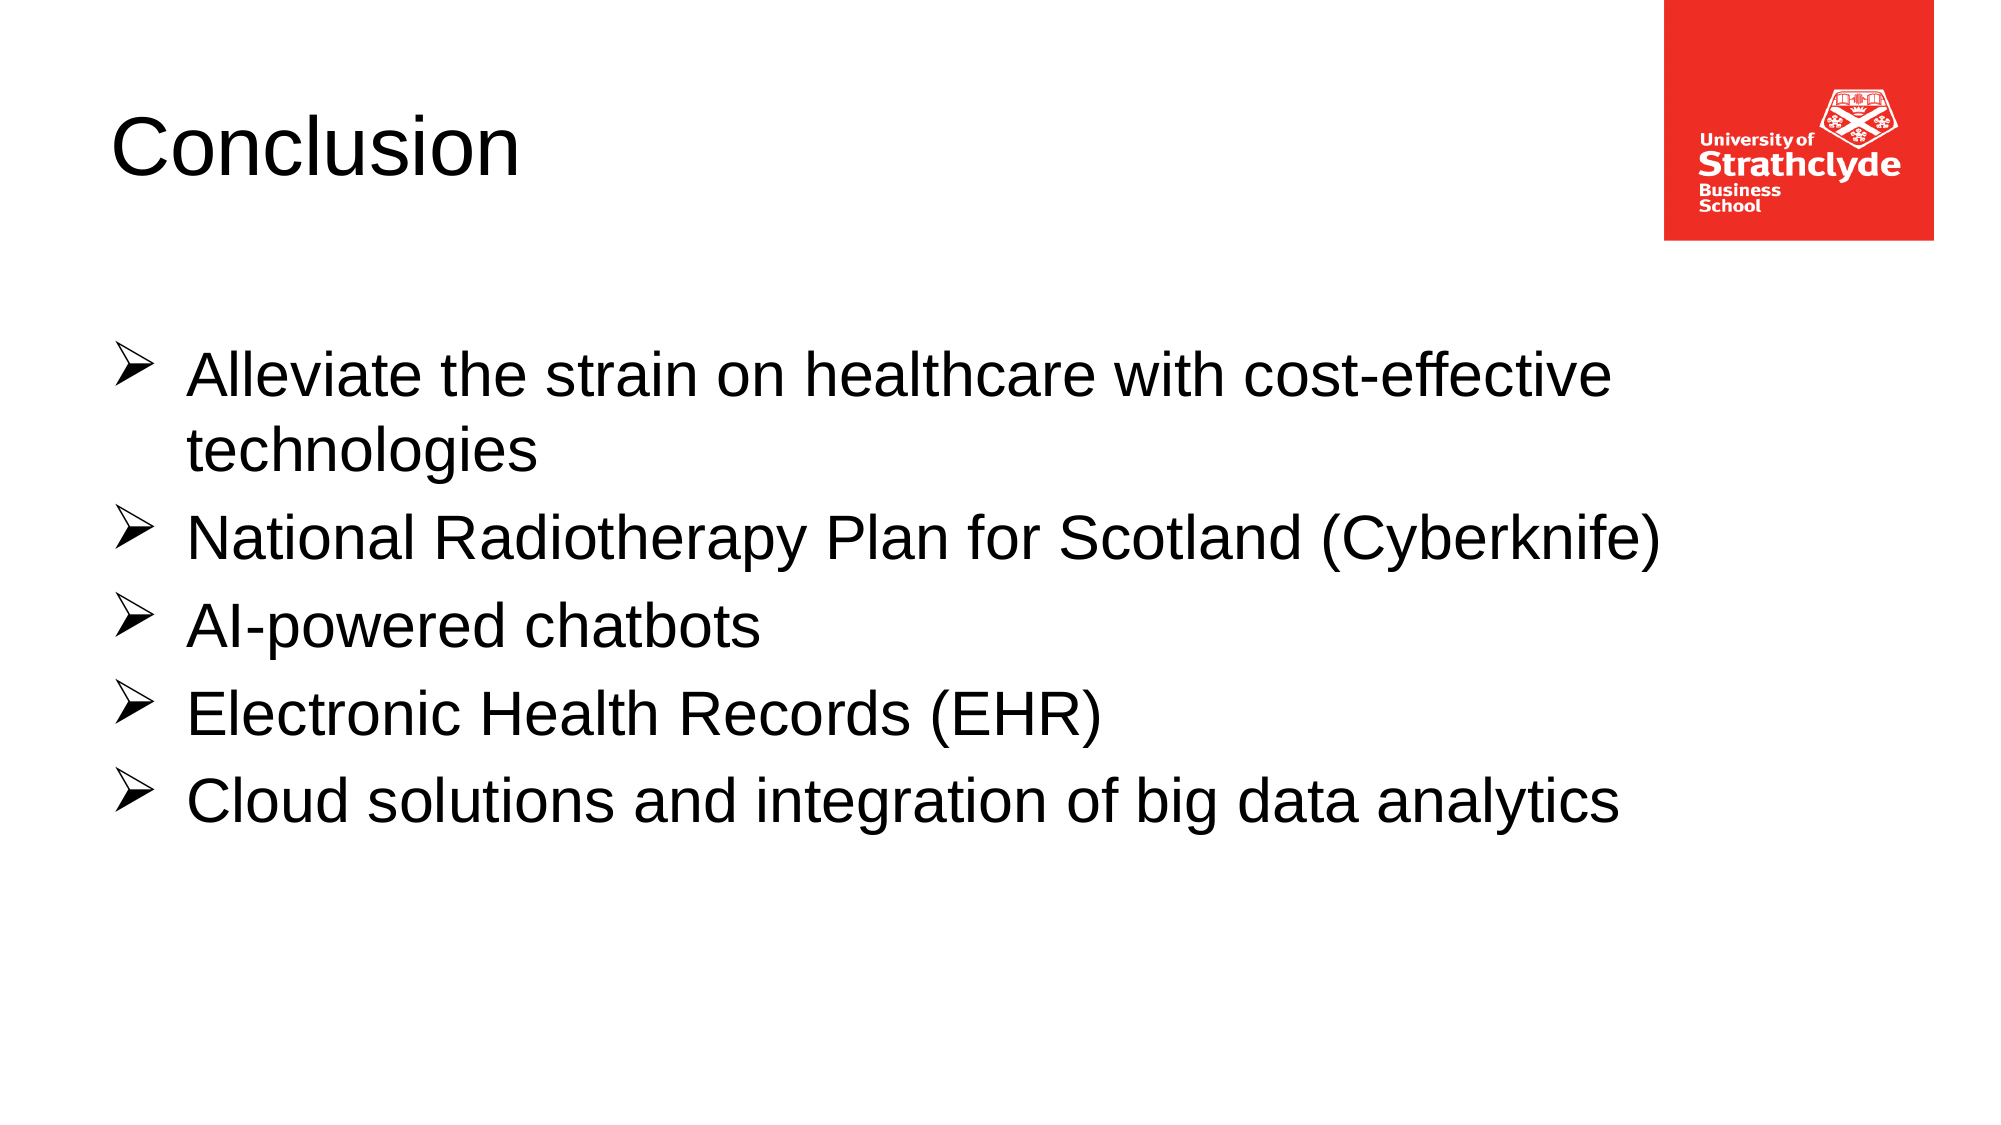

# Conclusion
Alleviate the strain on healthcare with cost-effective technologies
National Radiotherapy Plan for Scotland (Cyberknife)
AI-powered chatbots
Electronic Health Records (EHR)
Cloud solutions and integration of big data analytics